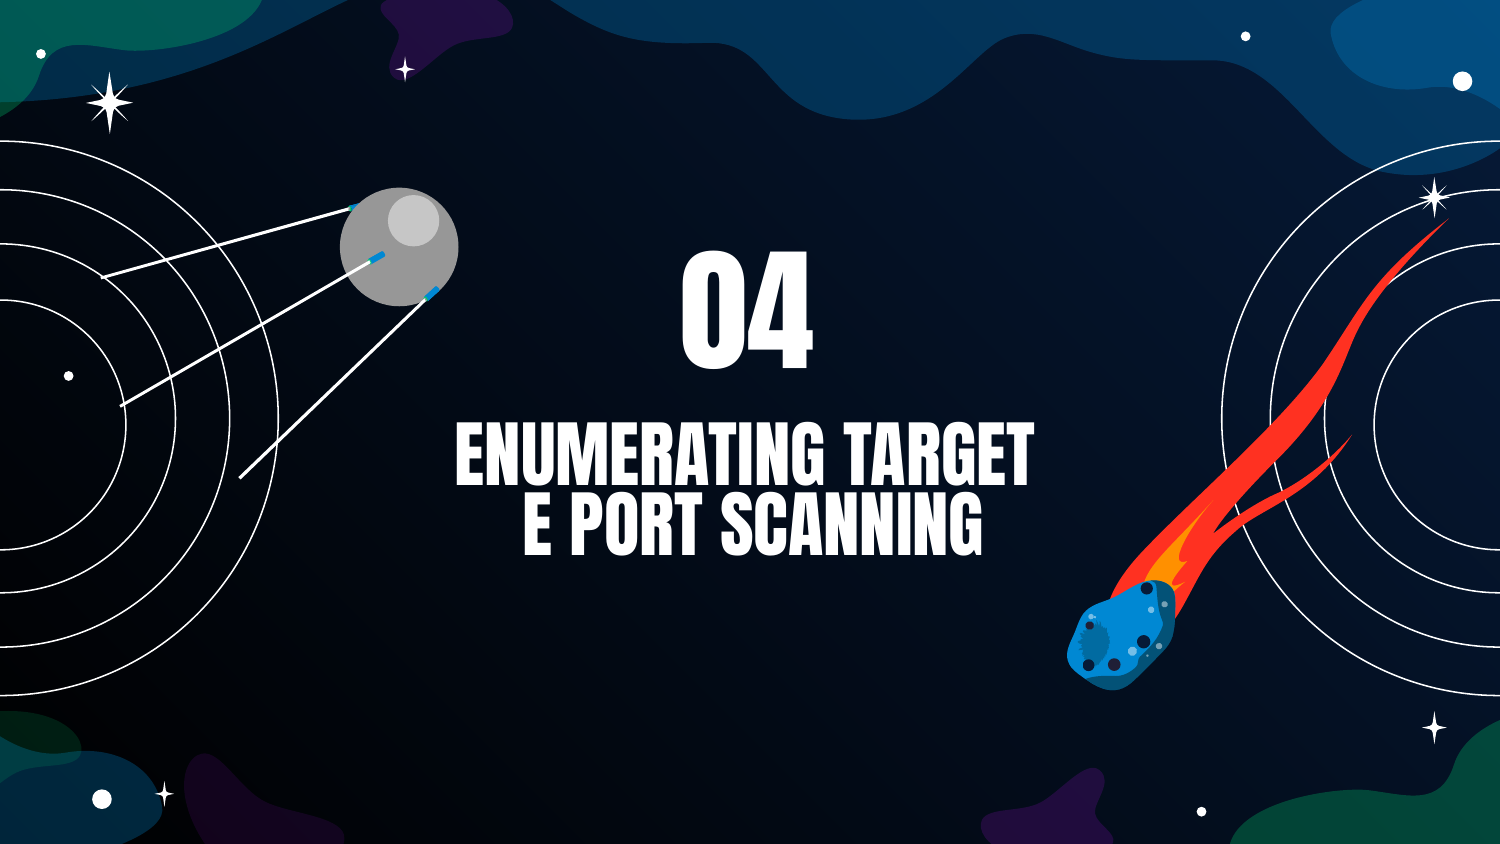

04

# ENUMERATING TARGET E PORT SCANNING